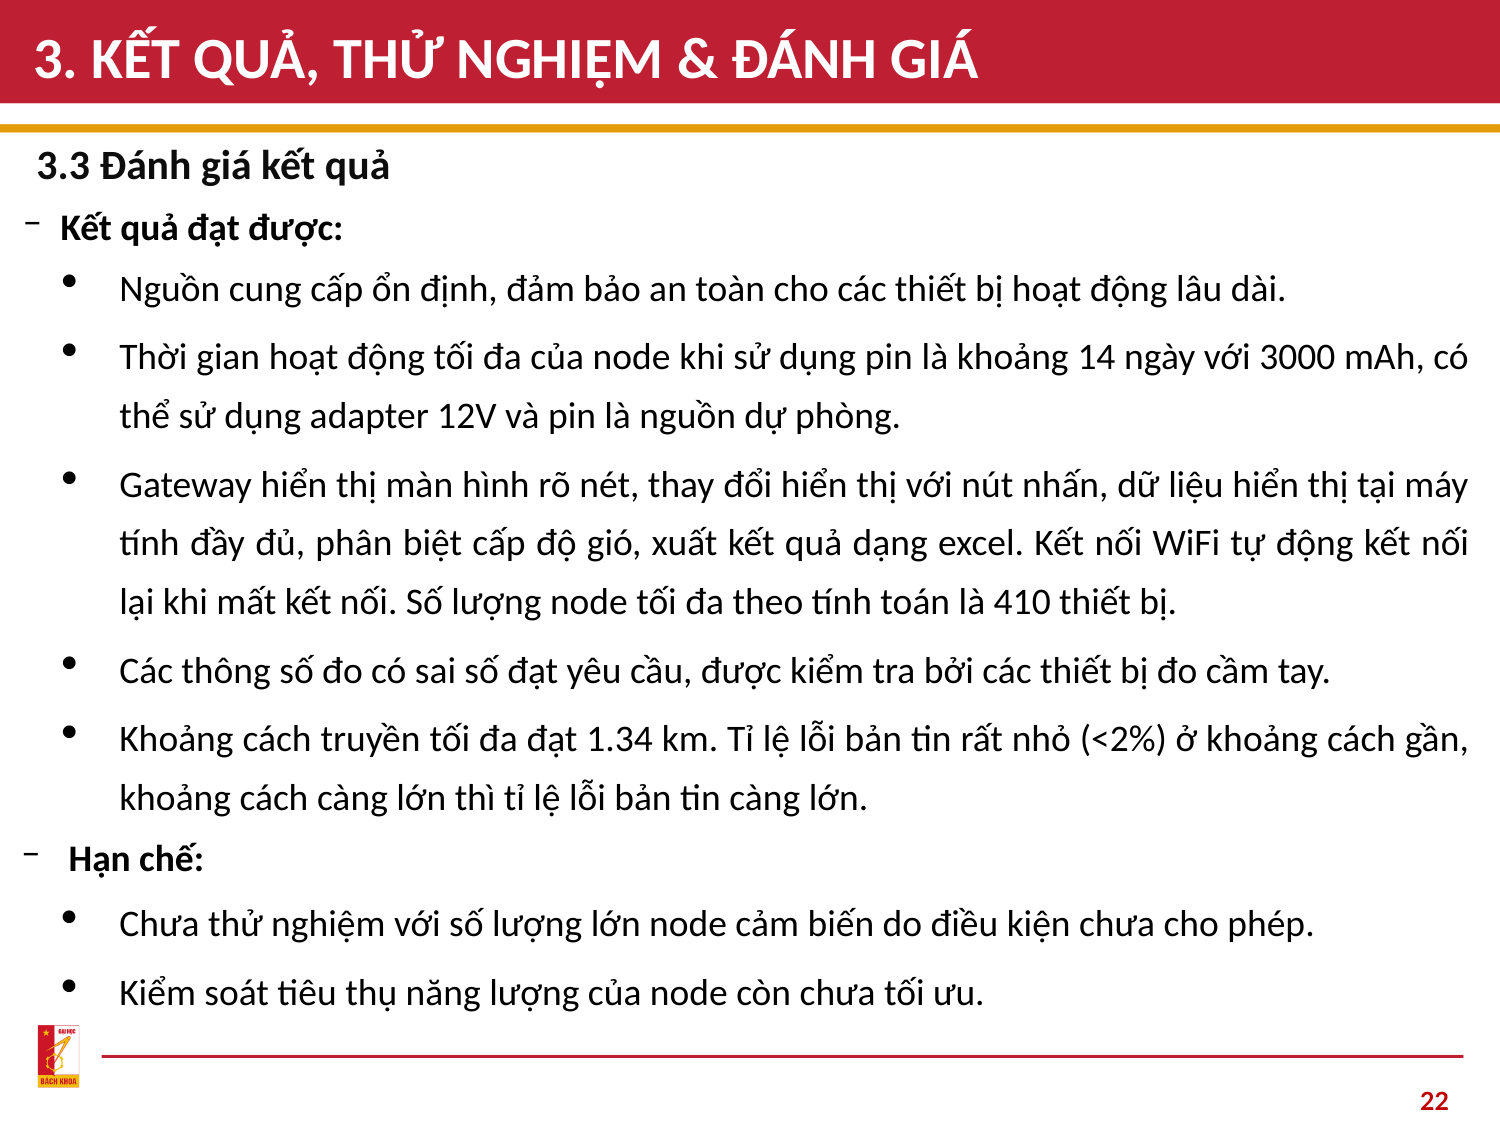

# 3. KẾT QUẢ, THỬ NGHIỆM & ĐÁNH GIÁ
3.3 Đánh giá kết quả
Kết quả đạt được:
Nguồn cung cấp ổn định, đảm bảo an toàn cho các thiết bị hoạt động lâu dài.
Thời gian hoạt động tối đa của node khi sử dụng pin là khoảng 14 ngày với 3000 mAh, có thể sử dụng adapter 12V và pin là nguồn dự phòng.
Gateway hiển thị màn hình rõ nét, thay đổi hiển thị với nút nhấn, dữ liệu hiển thị tại máy tính đầy đủ, phân biệt cấp độ gió, xuất kết quả dạng excel. Kết nối WiFi tự động kết nối lại khi mất kết nối. Số lượng node tối đa theo tính toán là 410 thiết bị.
Các thông số đo có sai số đạt yêu cầu, được kiểm tra bởi các thiết bị đo cầm tay.
Khoảng cách truyền tối đa đạt 1.34 km. Tỉ lệ lỗi bản tin rất nhỏ (<2%) ở khoảng cách gần, khoảng cách càng lớn thì tỉ lệ lỗi bản tin càng lớn.
Hạn chế:
Chưa thử nghiệm với số lượng lớn node cảm biến do điều kiện chưa cho phép.
Kiểm soát tiêu thụ năng lượng của node còn chưa tối ưu.
22